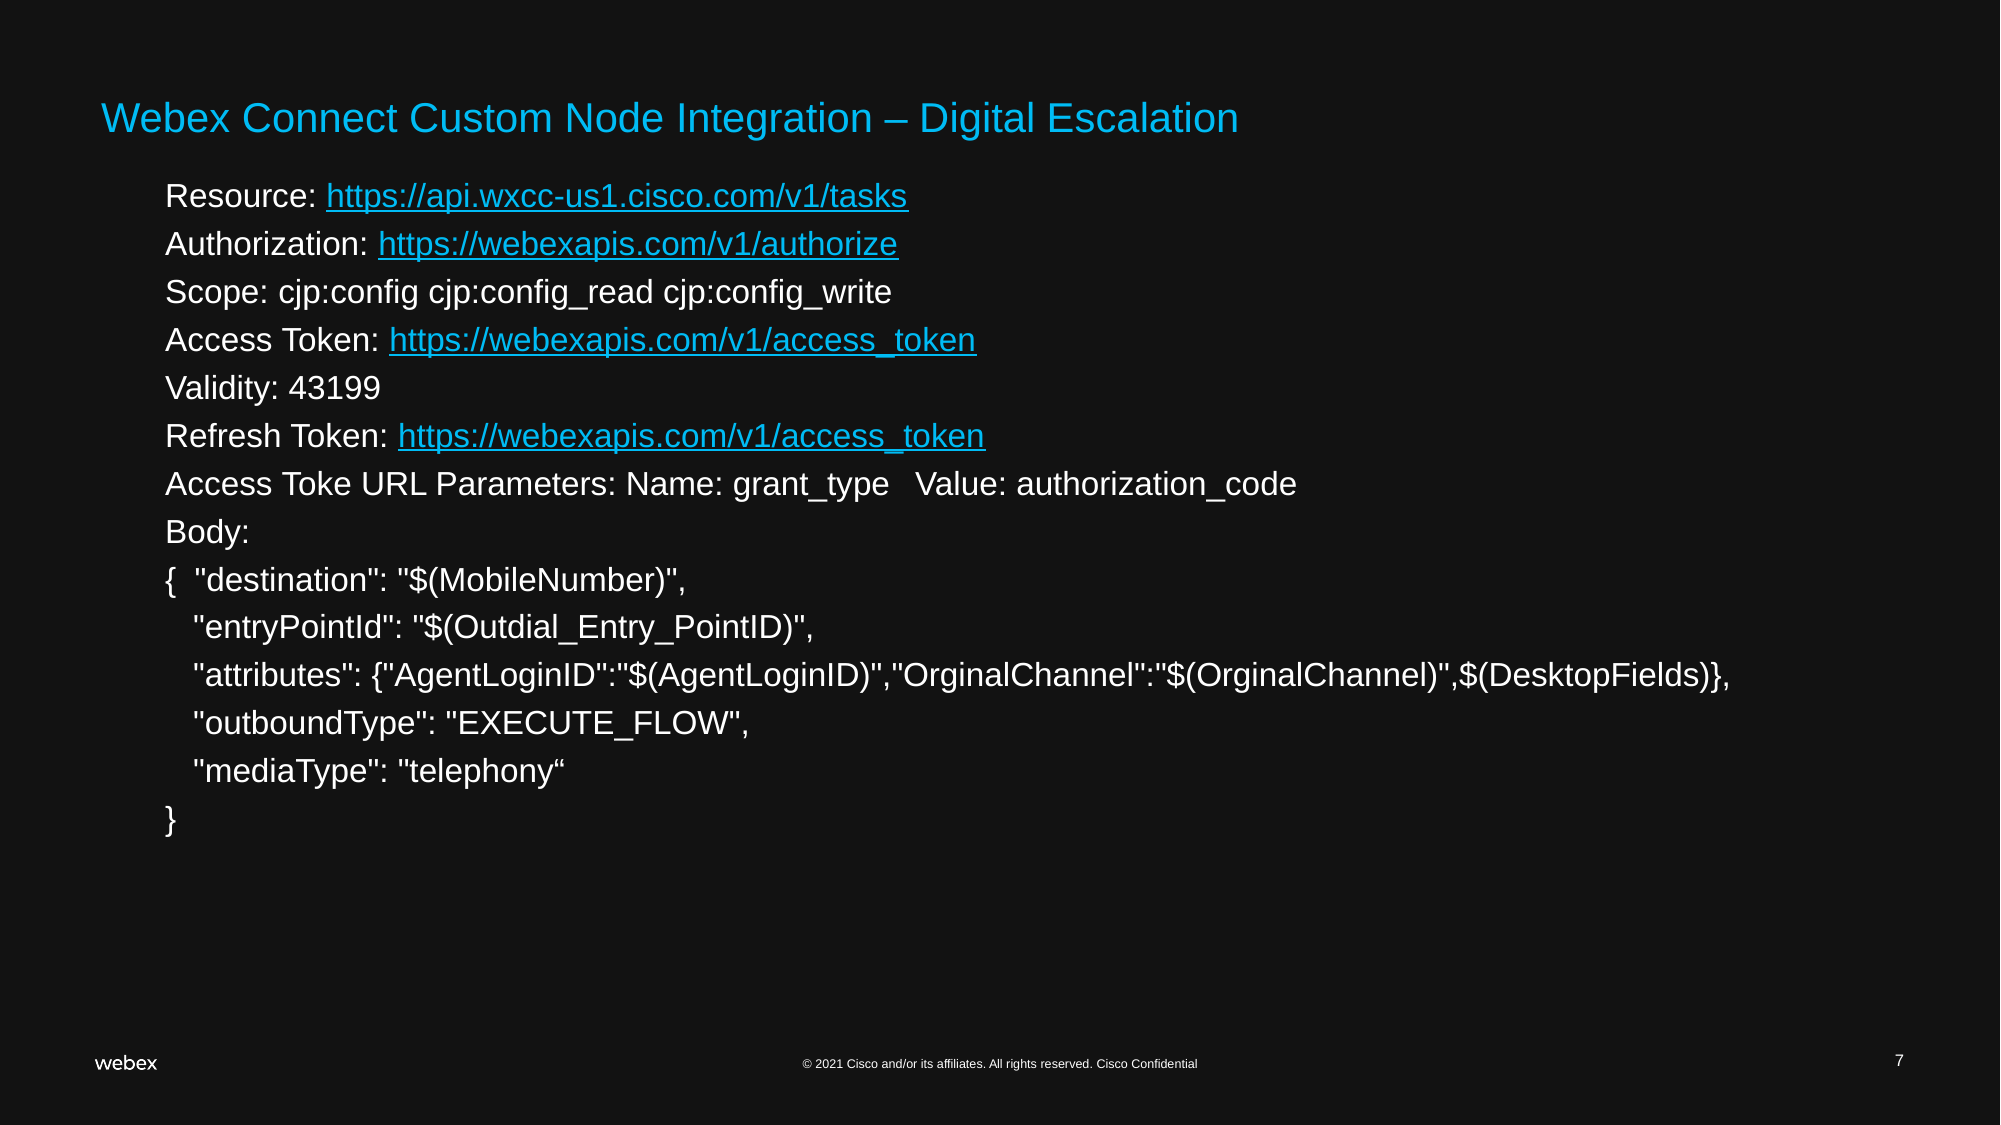

Webex Connect Custom Node Integration – Digital Escalation
Resource: https://api.wxcc-us1.cisco.com/v1/tasks
Authorization: https://webexapis.com/v1/authorize
Scope: cjp:config cjp:config_read cjp:config_write
Access Token: https://webexapis.com/v1/access_token
Validity: 43199
Refresh Token: https://webexapis.com/v1/access_token
Access Toke URL Parameters: Name: grant_type	Value: authorization_code
Body:
{  "destination": "$(MobileNumber)",
   "entryPointId": "$(Outdial_Entry_PointID)",
   "attributes": {"AgentLoginID":"$(AgentLoginID)","OrginalChannel":"$(OrginalChannel)",$(DesktopFields)},
   "outboundType": "EXECUTE_FLOW",
   "mediaType": "telephony“
}
7